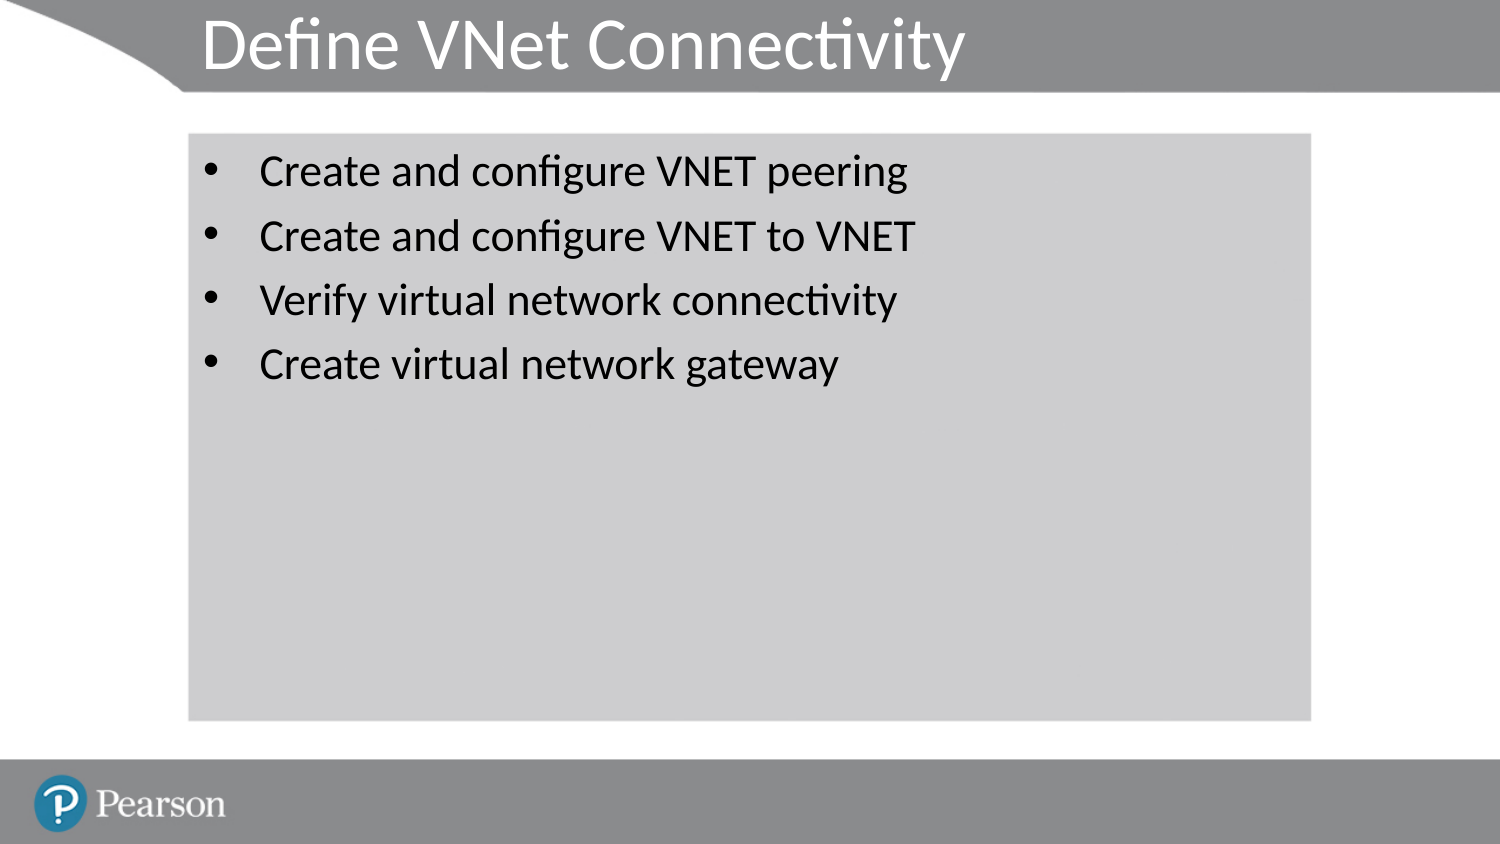

# Define VNet Connectivity
Create and configure VNET peering
Create and configure VNET to VNET
Verify virtual network connectivity
Create virtual network gateway